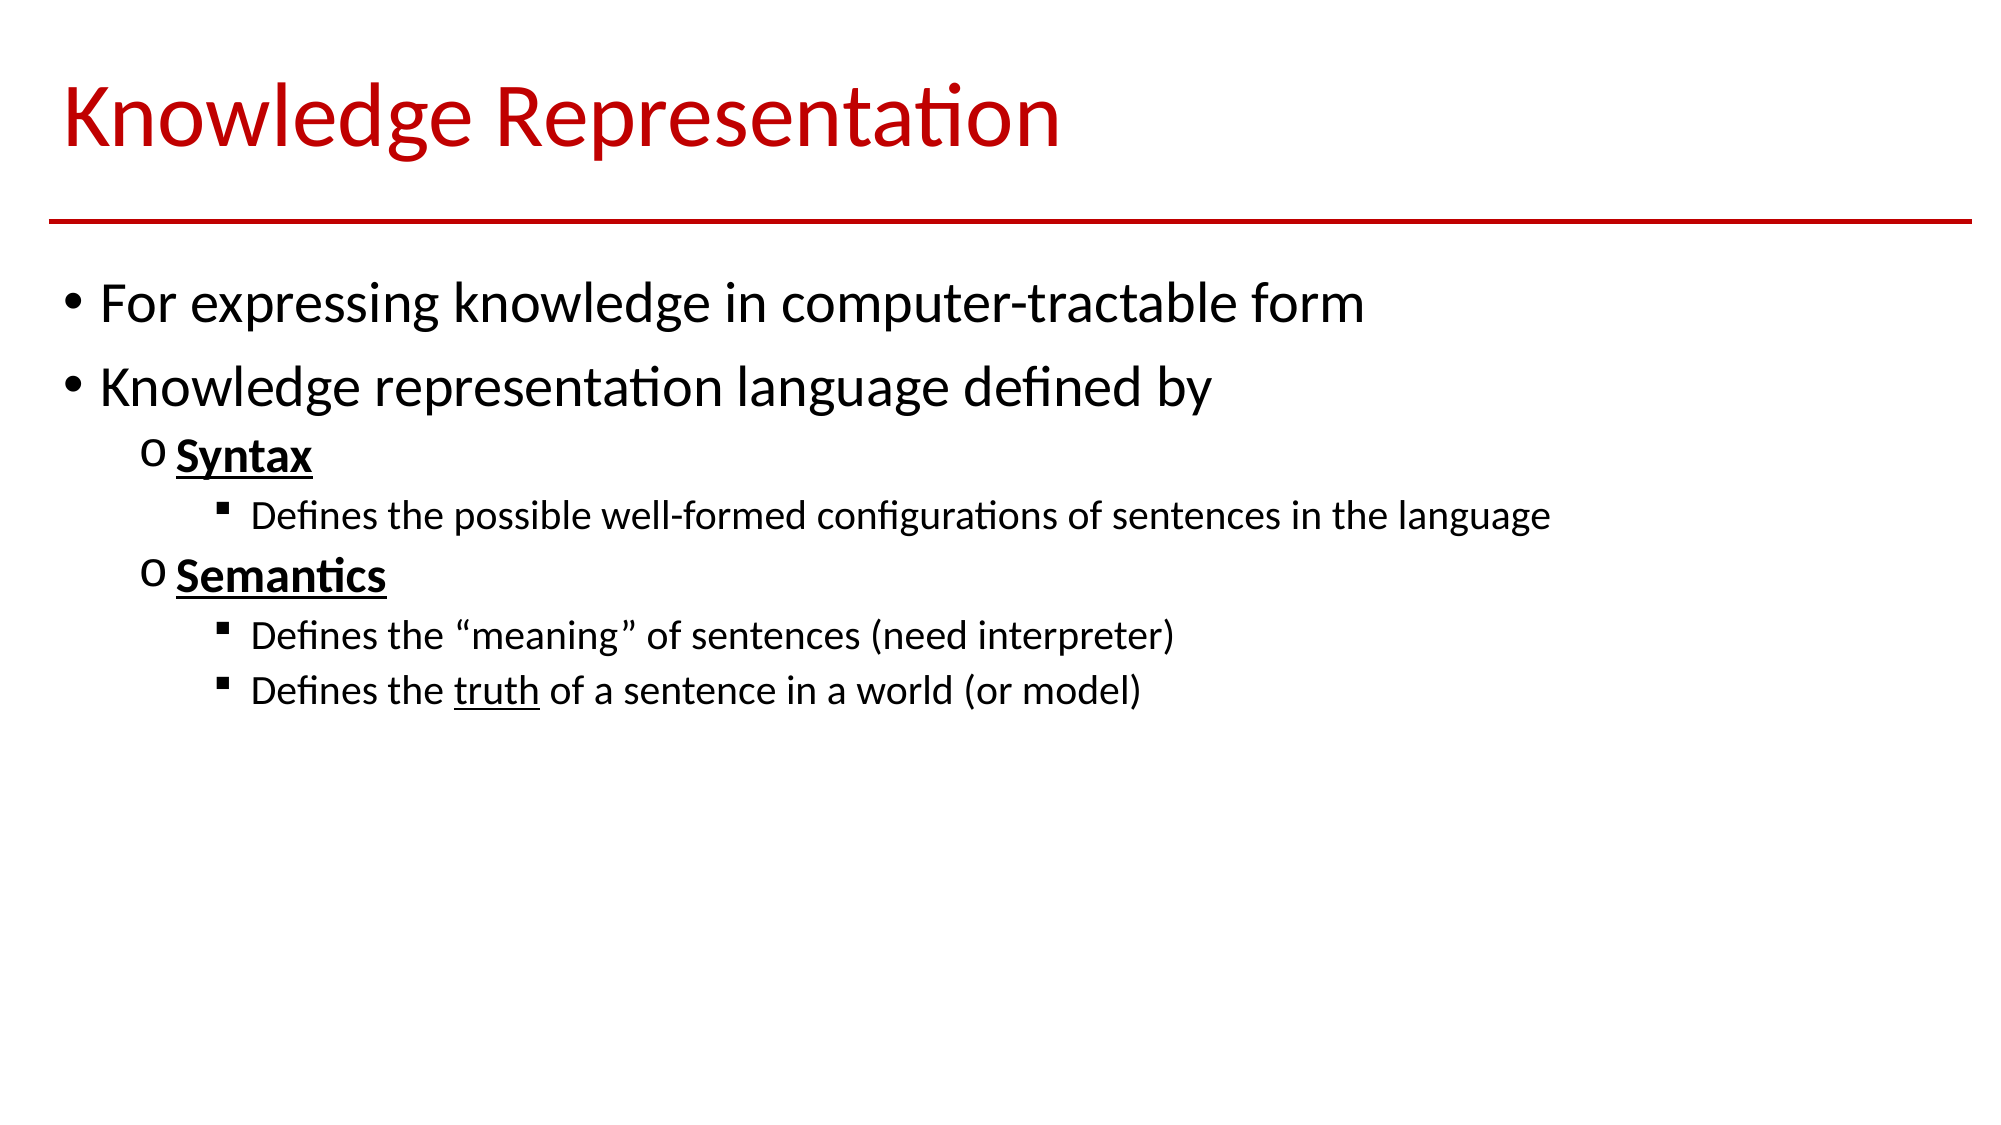

# Knowledge Representation
For expressing knowledge in computer-tractable form
Knowledge representation language defined by
Syntax
Defines the possible well-formed configurations of sentences in the language
Semantics
Defines the “meaning” of sentences (need interpreter)
Defines the truth of a sentence in a world (or model)